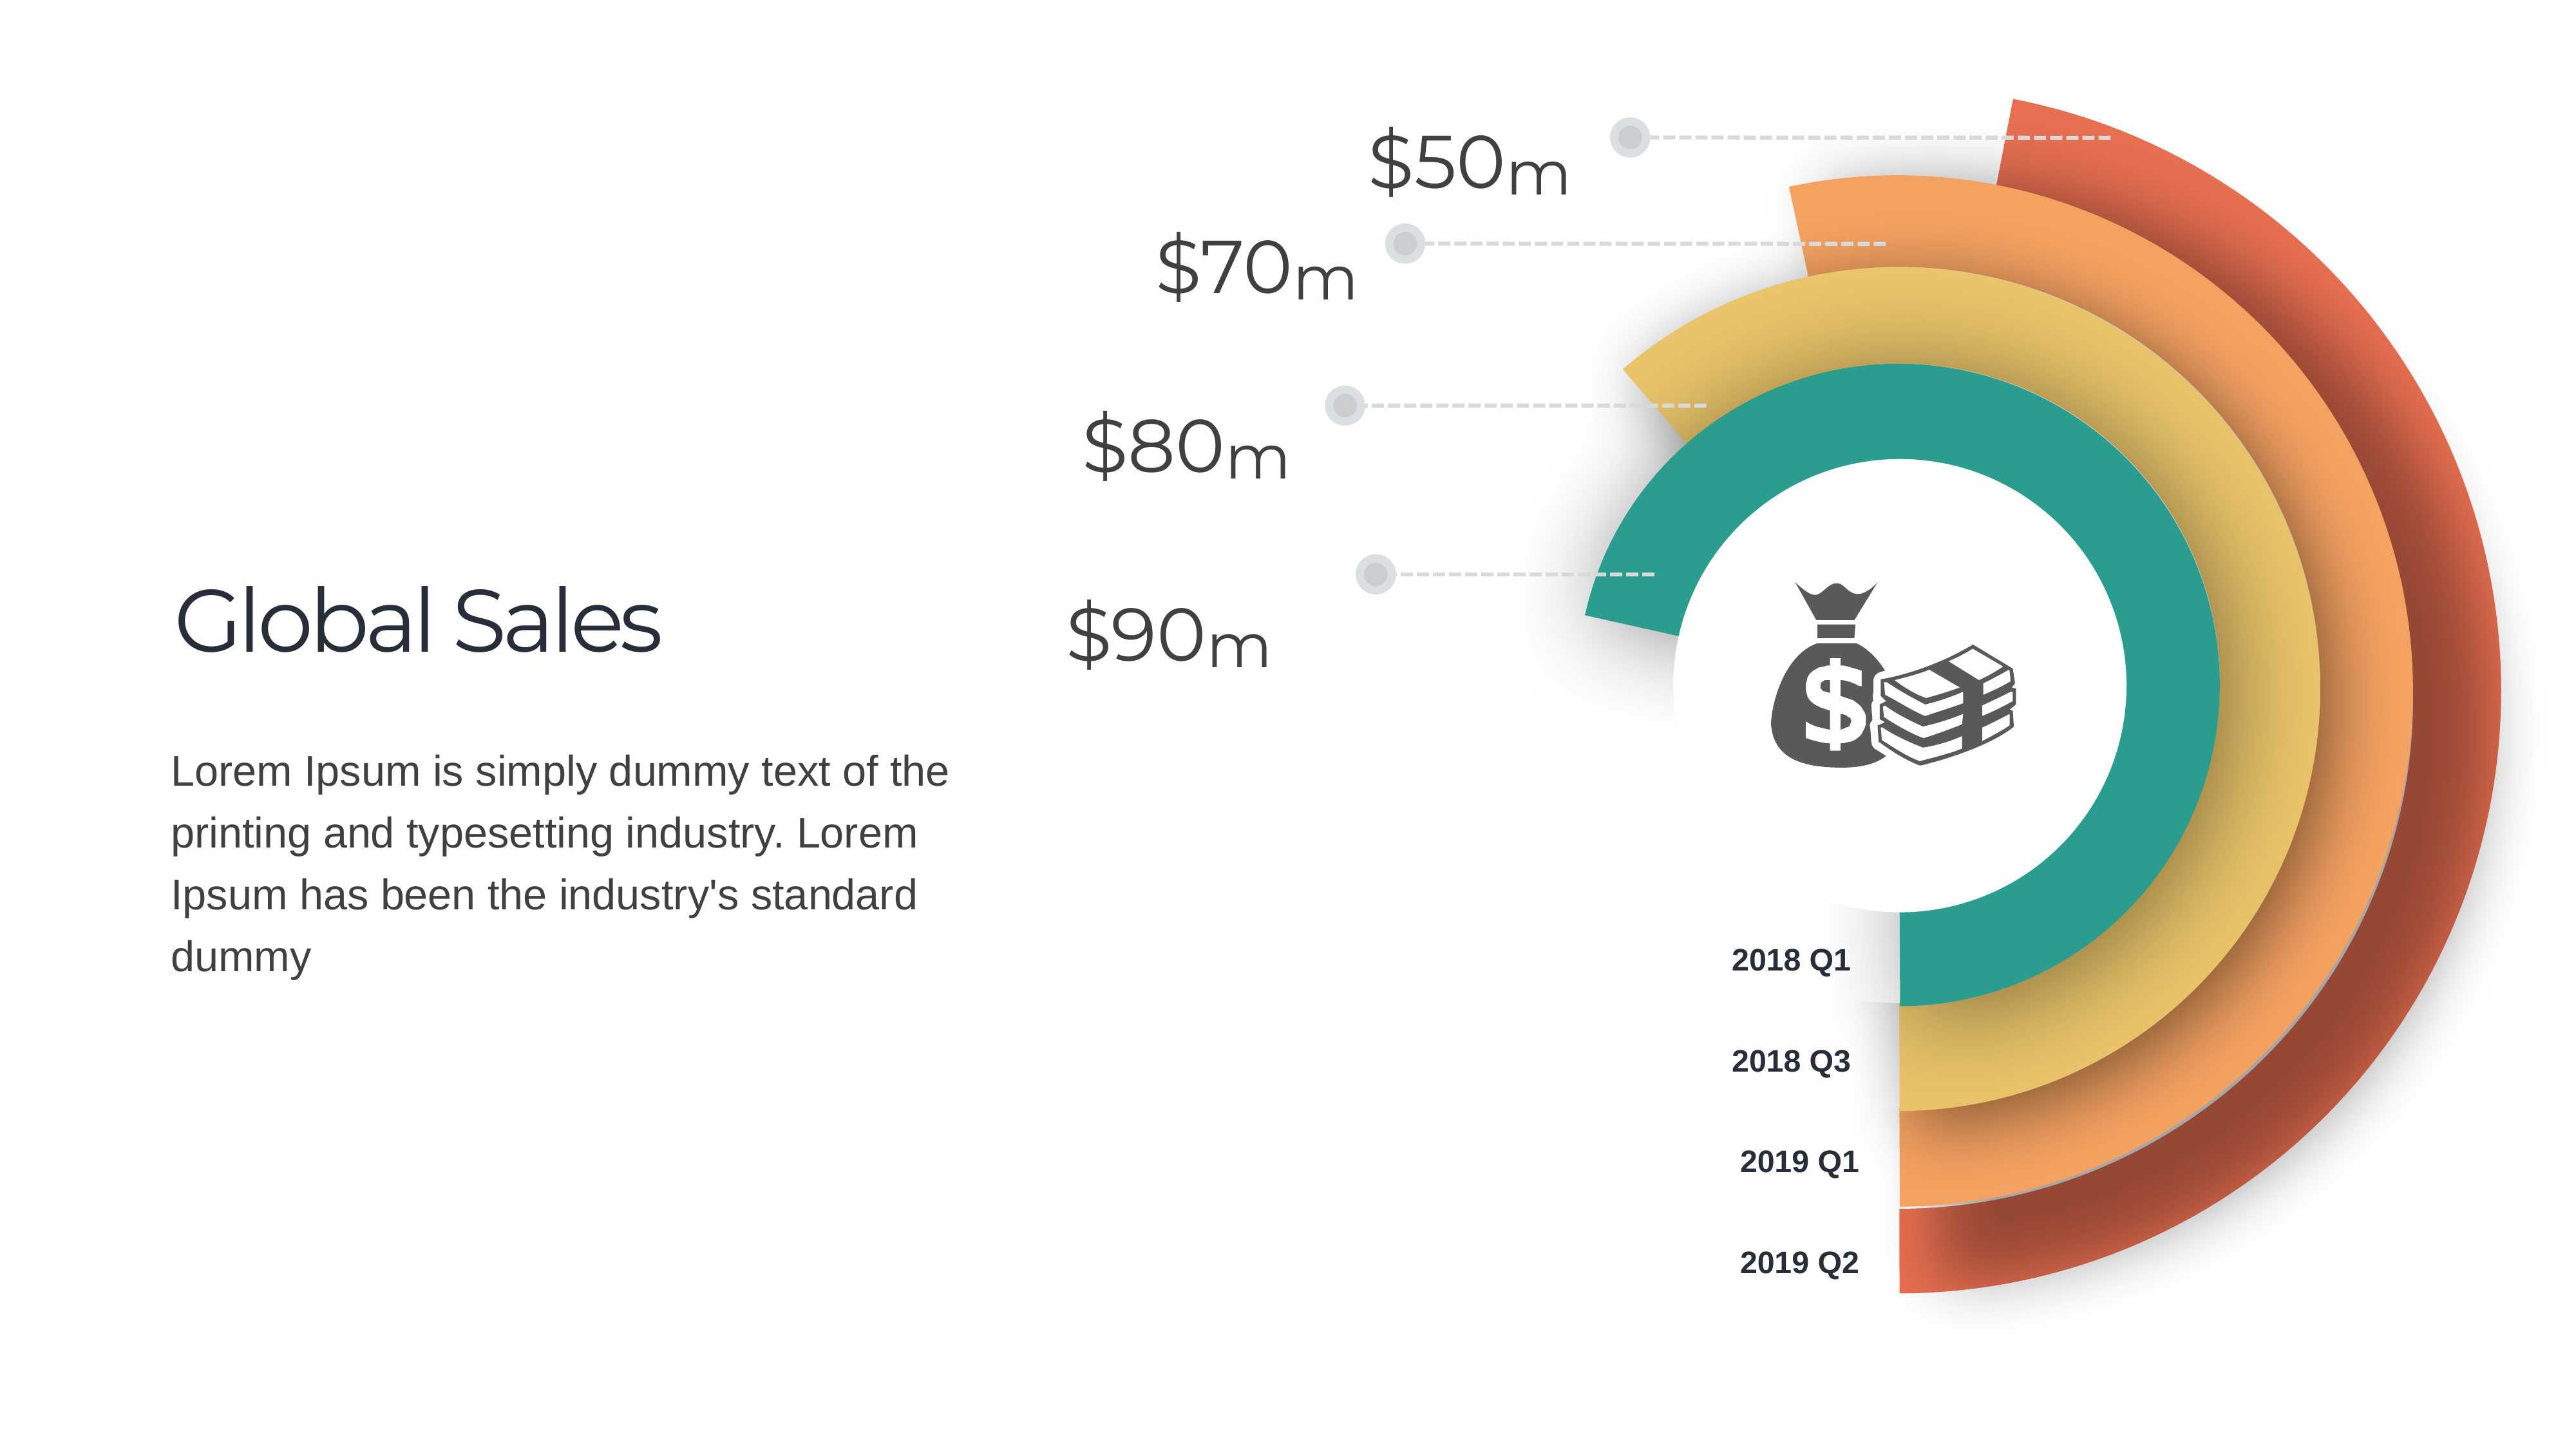

$50m

$70m

$80m

$90m

Global Sales

Lorem Ipsum is simply dummy text of the printing and typesetting industry. Lorem Ipsum has been the industry's standard dummy
2018 Q1
2018 Q3
2019 Q1
2019 Q2